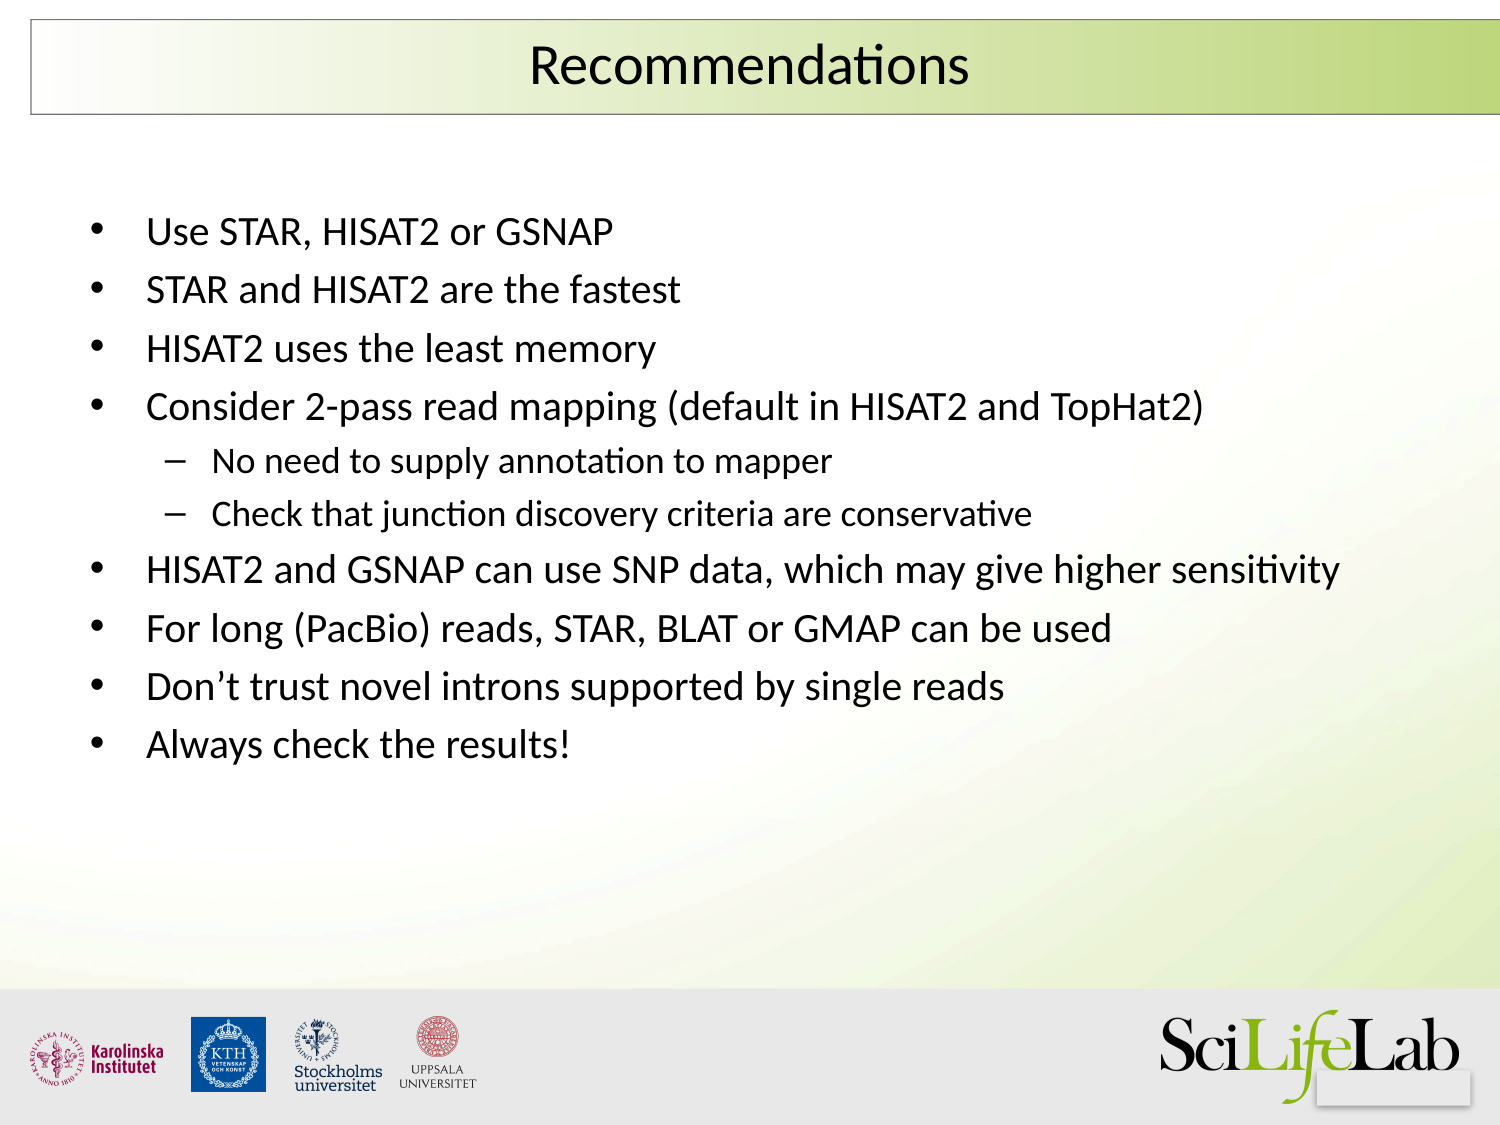

# Recommendations
Use STAR, HISAT2 or GSNAP
STAR and HISAT2 are the fastest
HISAT2 uses the least memory
Consider 2-pass read mapping (default in HISAT2 and TopHat2)
No need to supply annotation to mapper
Check that junction discovery criteria are conservative
HISAT2 and GSNAP can use SNP data, which may give higher sensitivity
For long (PacBio) reads, STAR, BLAT or GMAP can be used
Don’t trust novel introns supported by single reads
Always check the results!